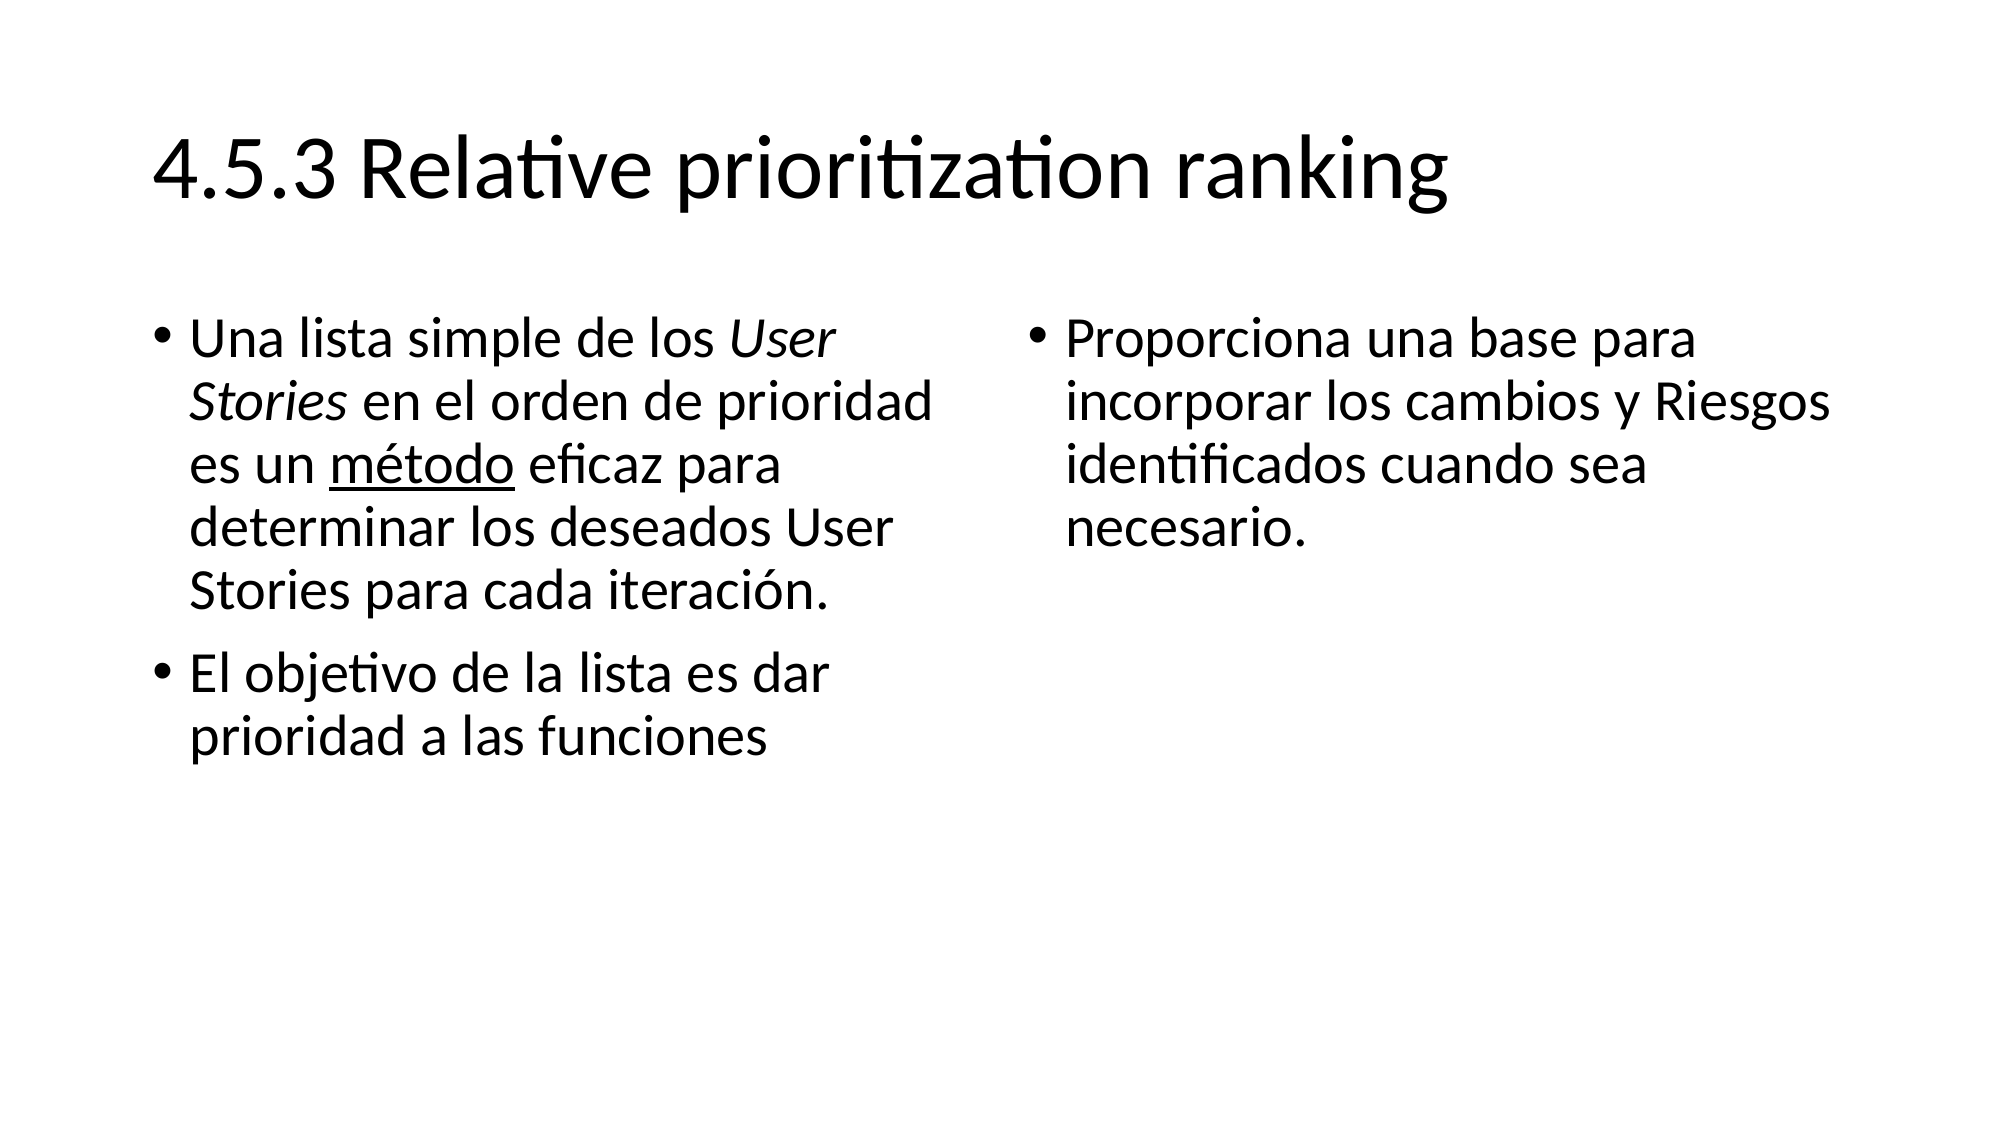

# 4.5.3 Relative prioritization ranking
Una lista simple de los User Stories en el orden de prioridad es un método eficaz para determinar los deseados User Stories para cada iteración.
El objetivo de la lista es dar prioridad a las funciones
Proporciona una base para incorporar los cambios y Riesgos identificados cuando sea necesario.